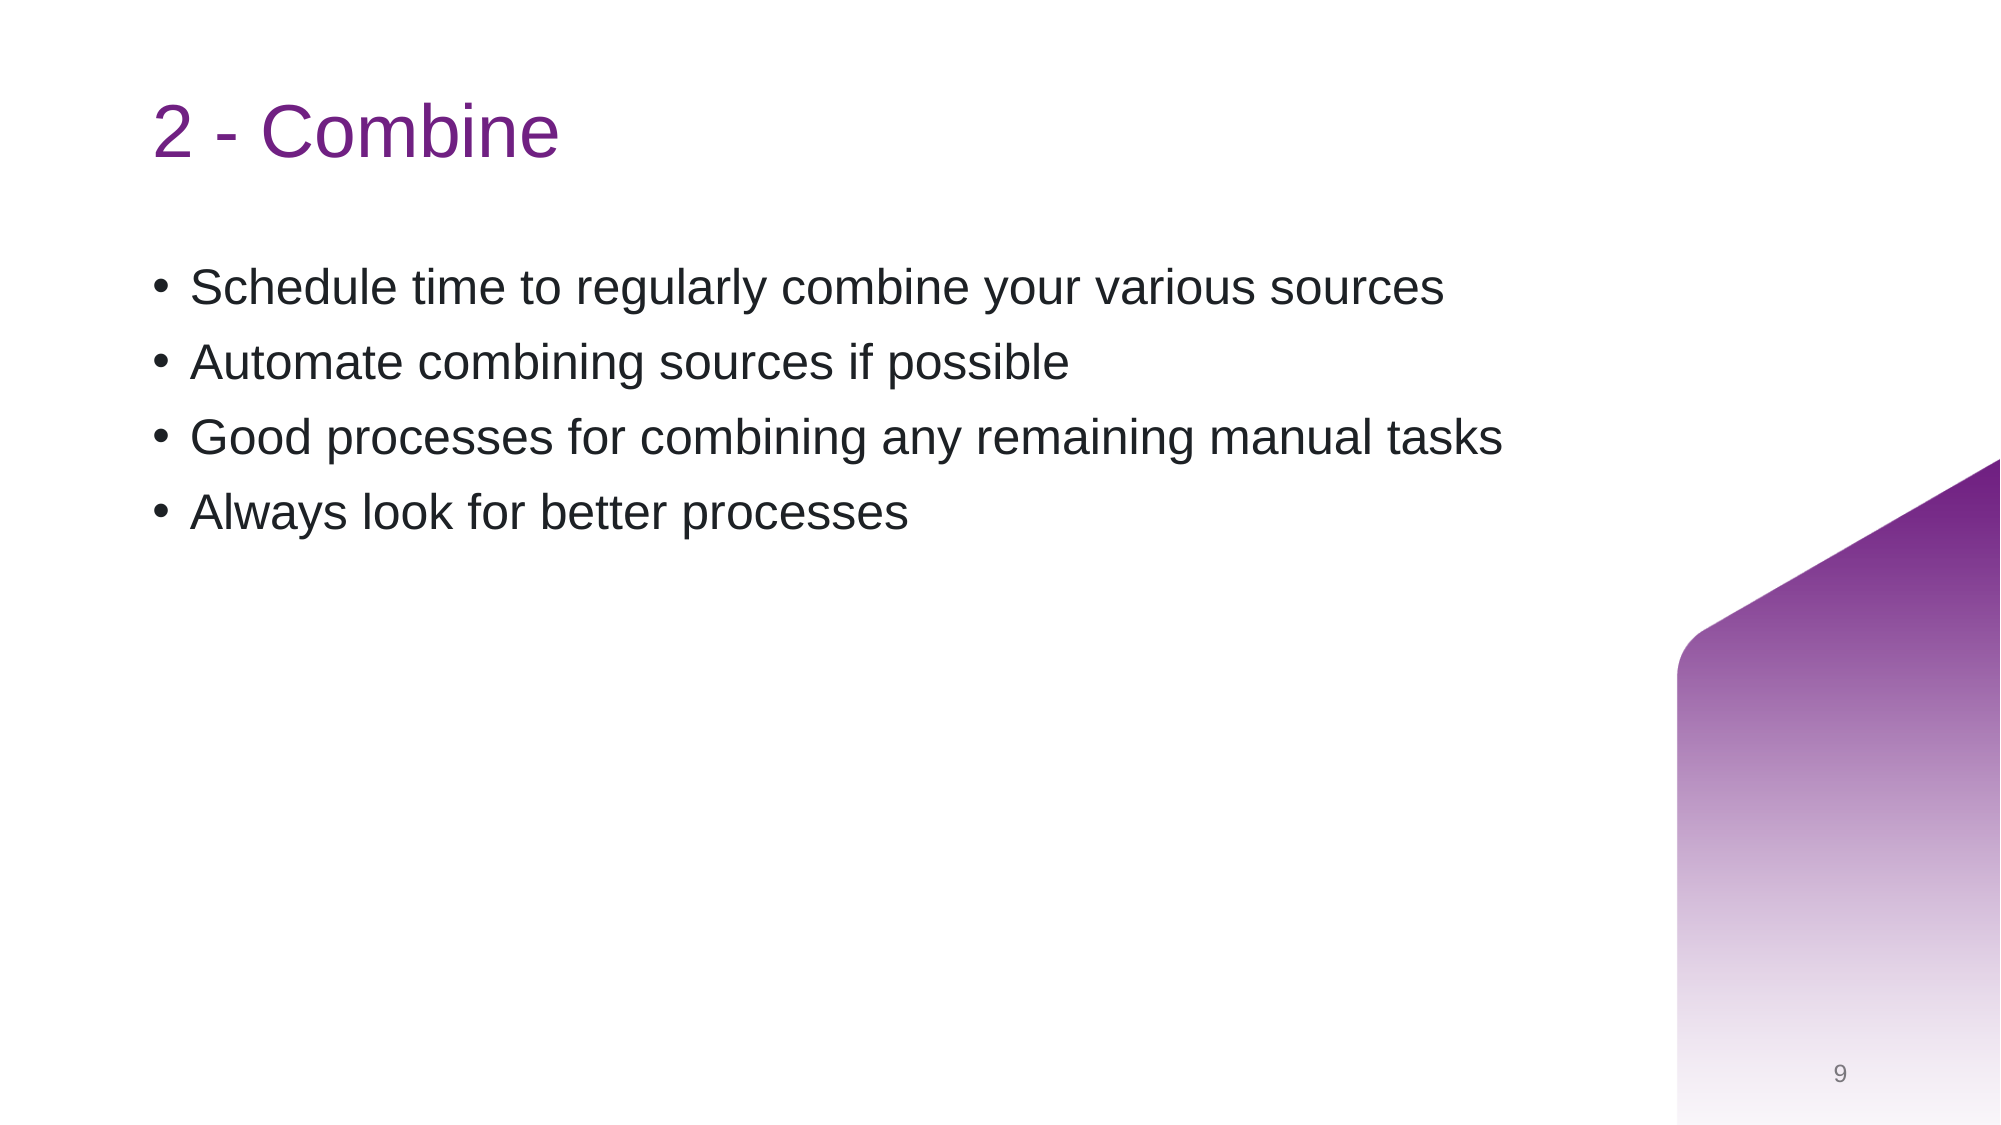

# 2 - Combine
Schedule time to regularly combine your various sources
Automate combining sources if possible
Good processes for combining any remaining manual tasks
Always look for better processes
9